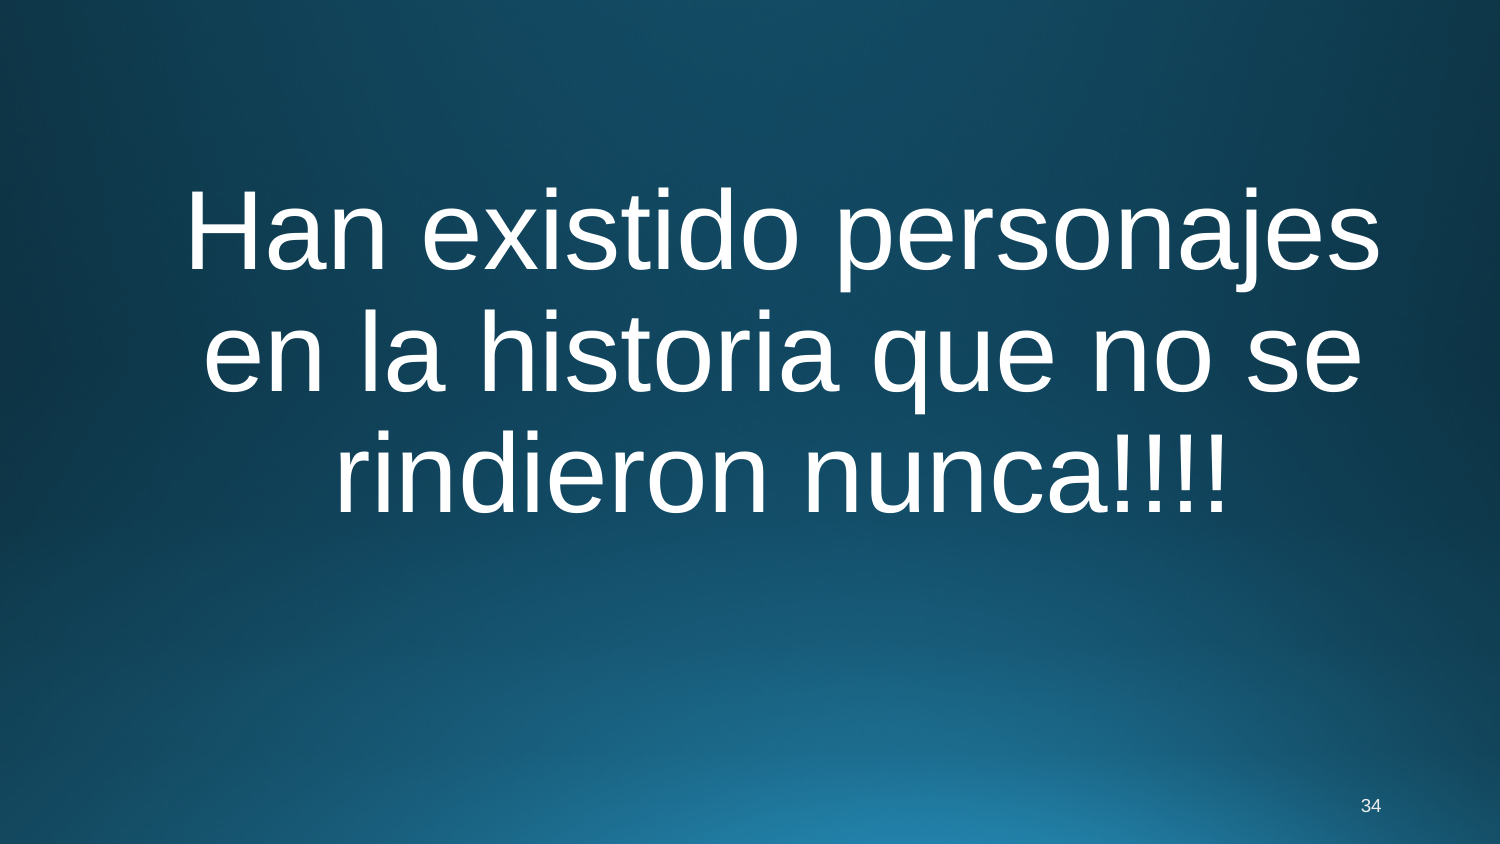

Han existido personajes en la historia que no se rindieron nunca!!!!
34